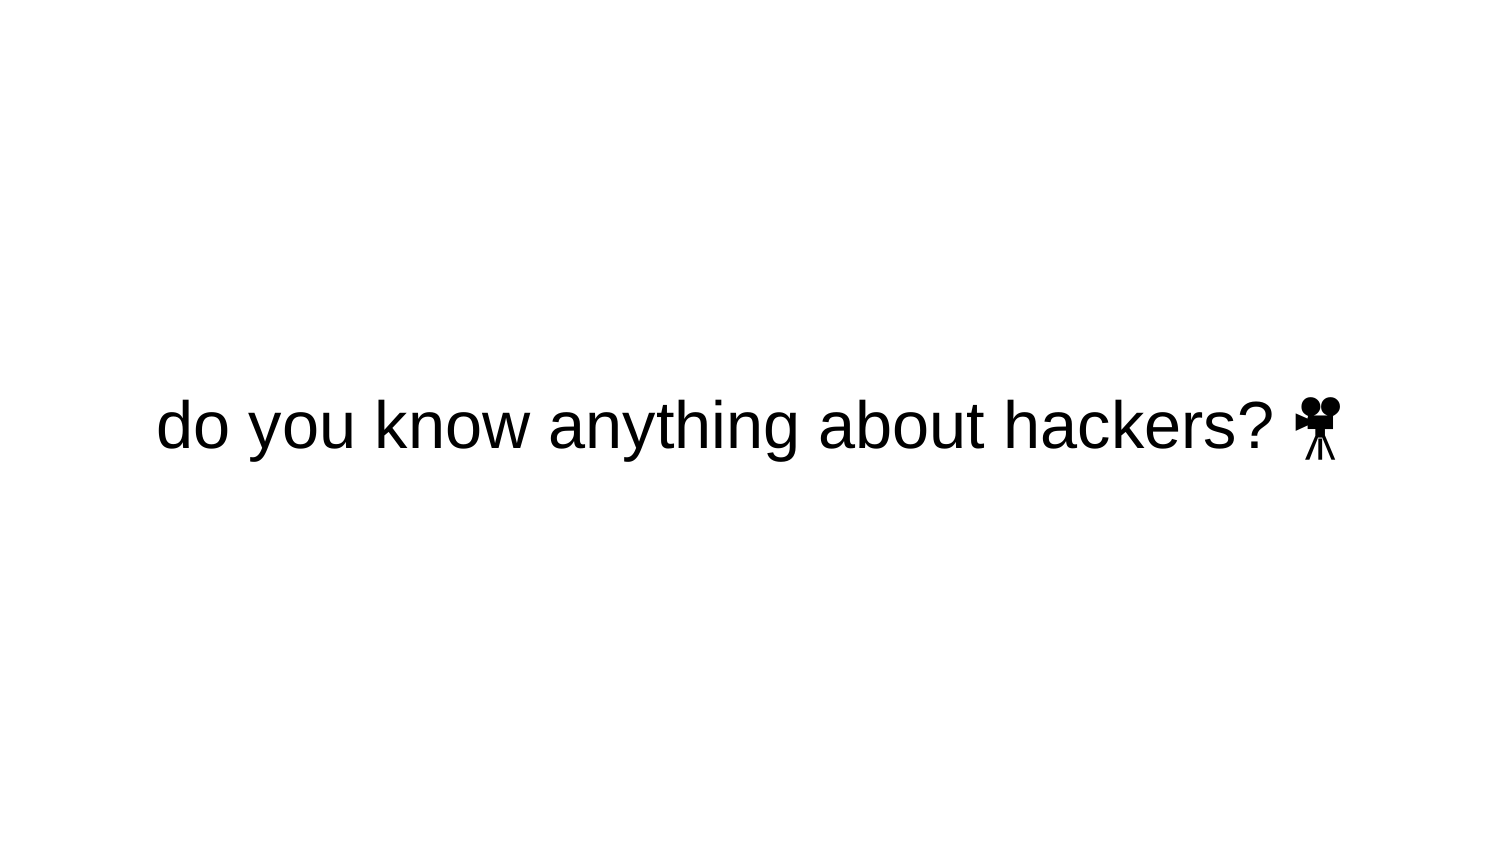

# do you know anything about hackers? 🎥